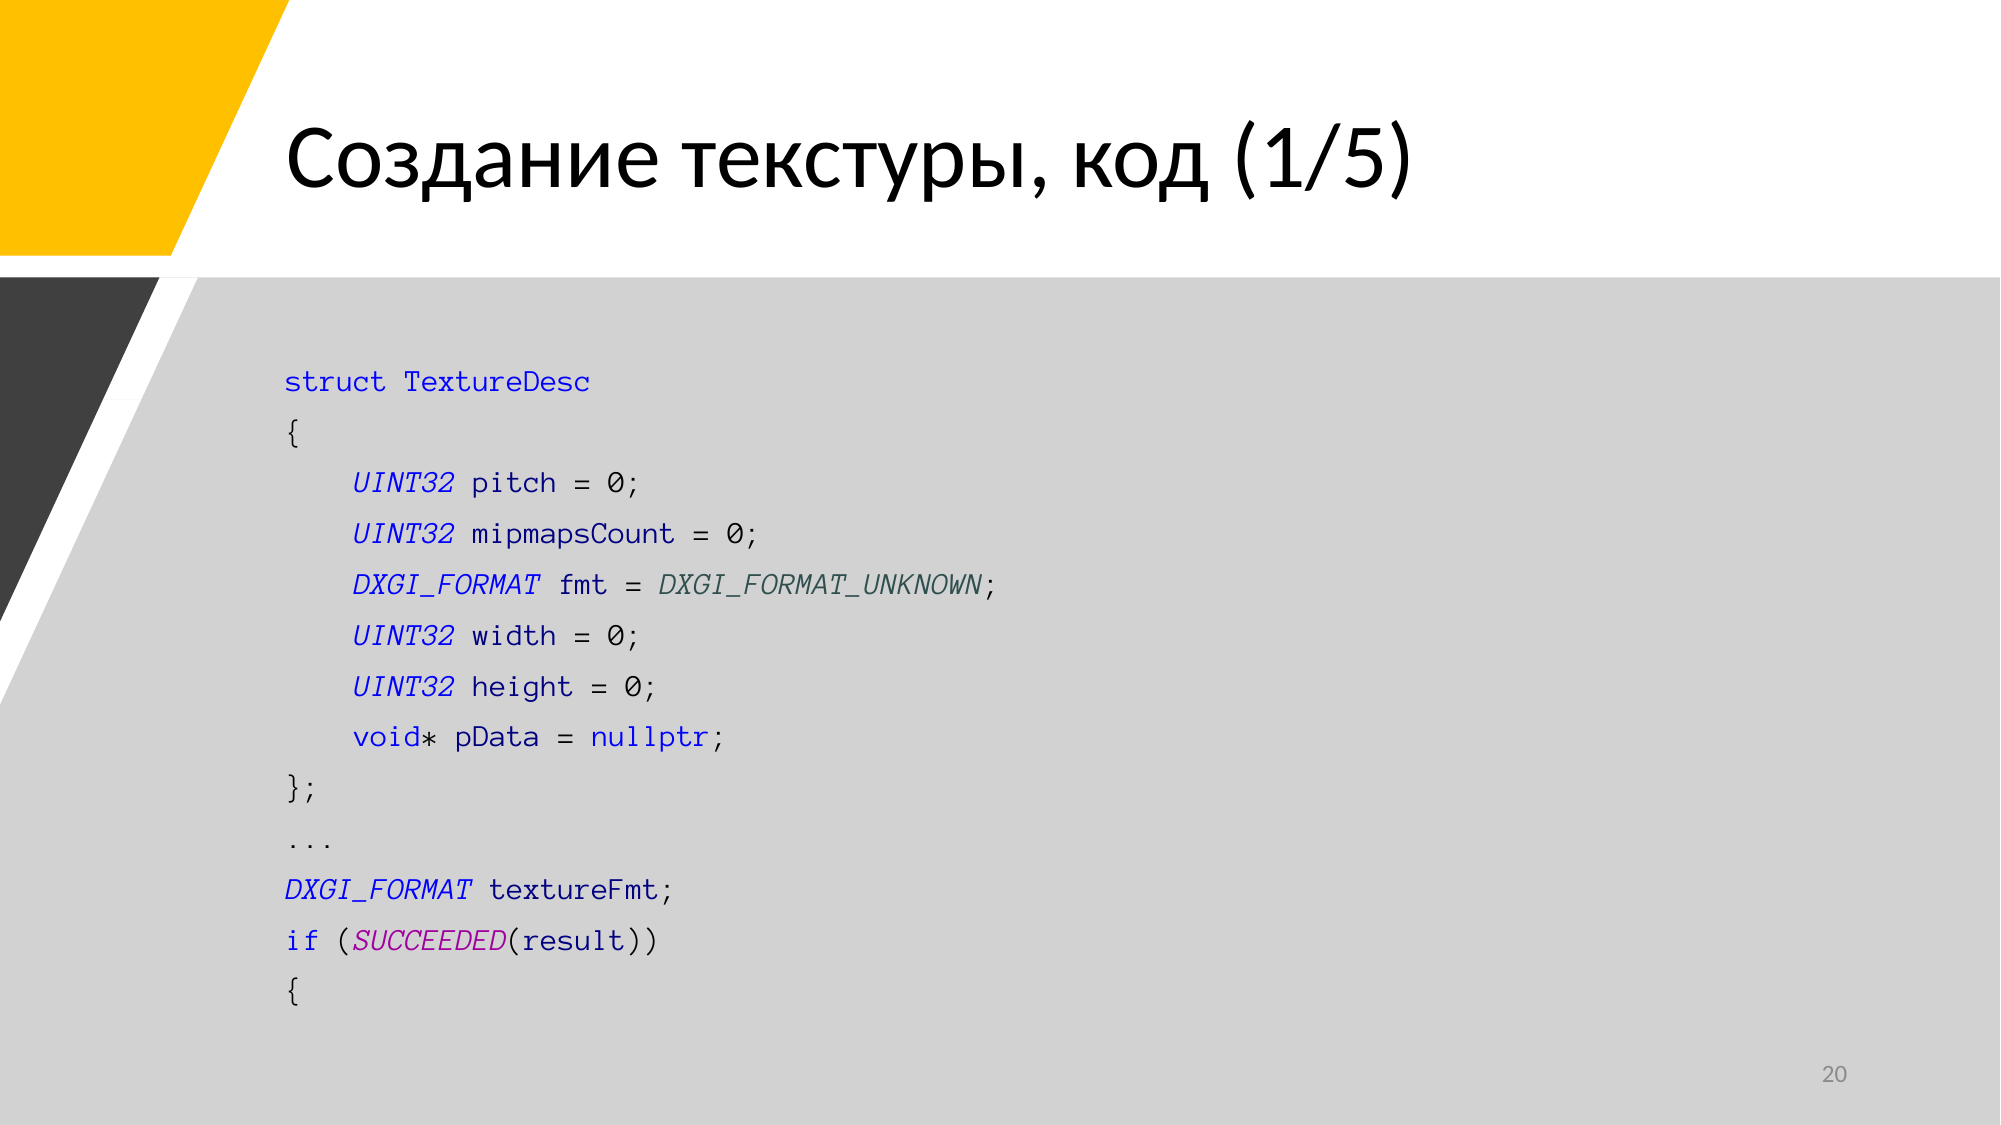

# Создание текстуры, код (1/5)

struct TextureDesc
{
    UINT32 pitch = 0;
    UINT32 mipmapsCount = 0;
    DXGI_FORMAT fmt = DXGI_FORMAT_UNKNOWN;
    UINT32 width = 0;
    UINT32 height = 0;
    void* pData = nullptr;
};
...
DXGI_FORMAT textureFmt;
if (SUCCEEDED(result))
{
20